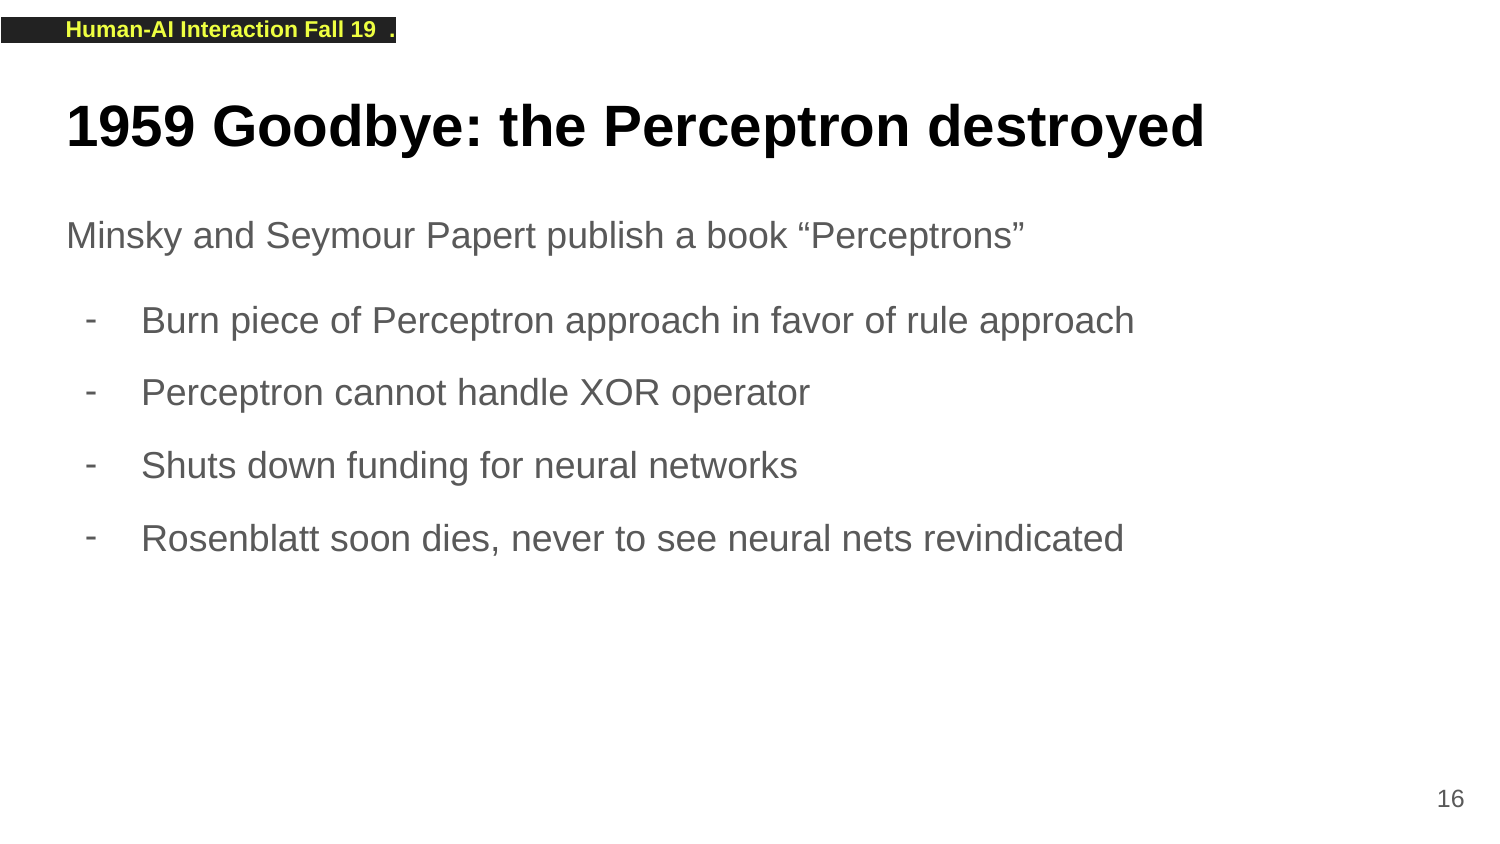

# 1959 Goodbye: the Perceptron destroyed
Minsky and Seymour Papert publish a book “Perceptrons”
Burn piece of Perceptron approach in favor of rule approach
Perceptron cannot handle XOR operator
Shuts down funding for neural networks
Rosenblatt soon dies, never to see neural nets revindicated
16